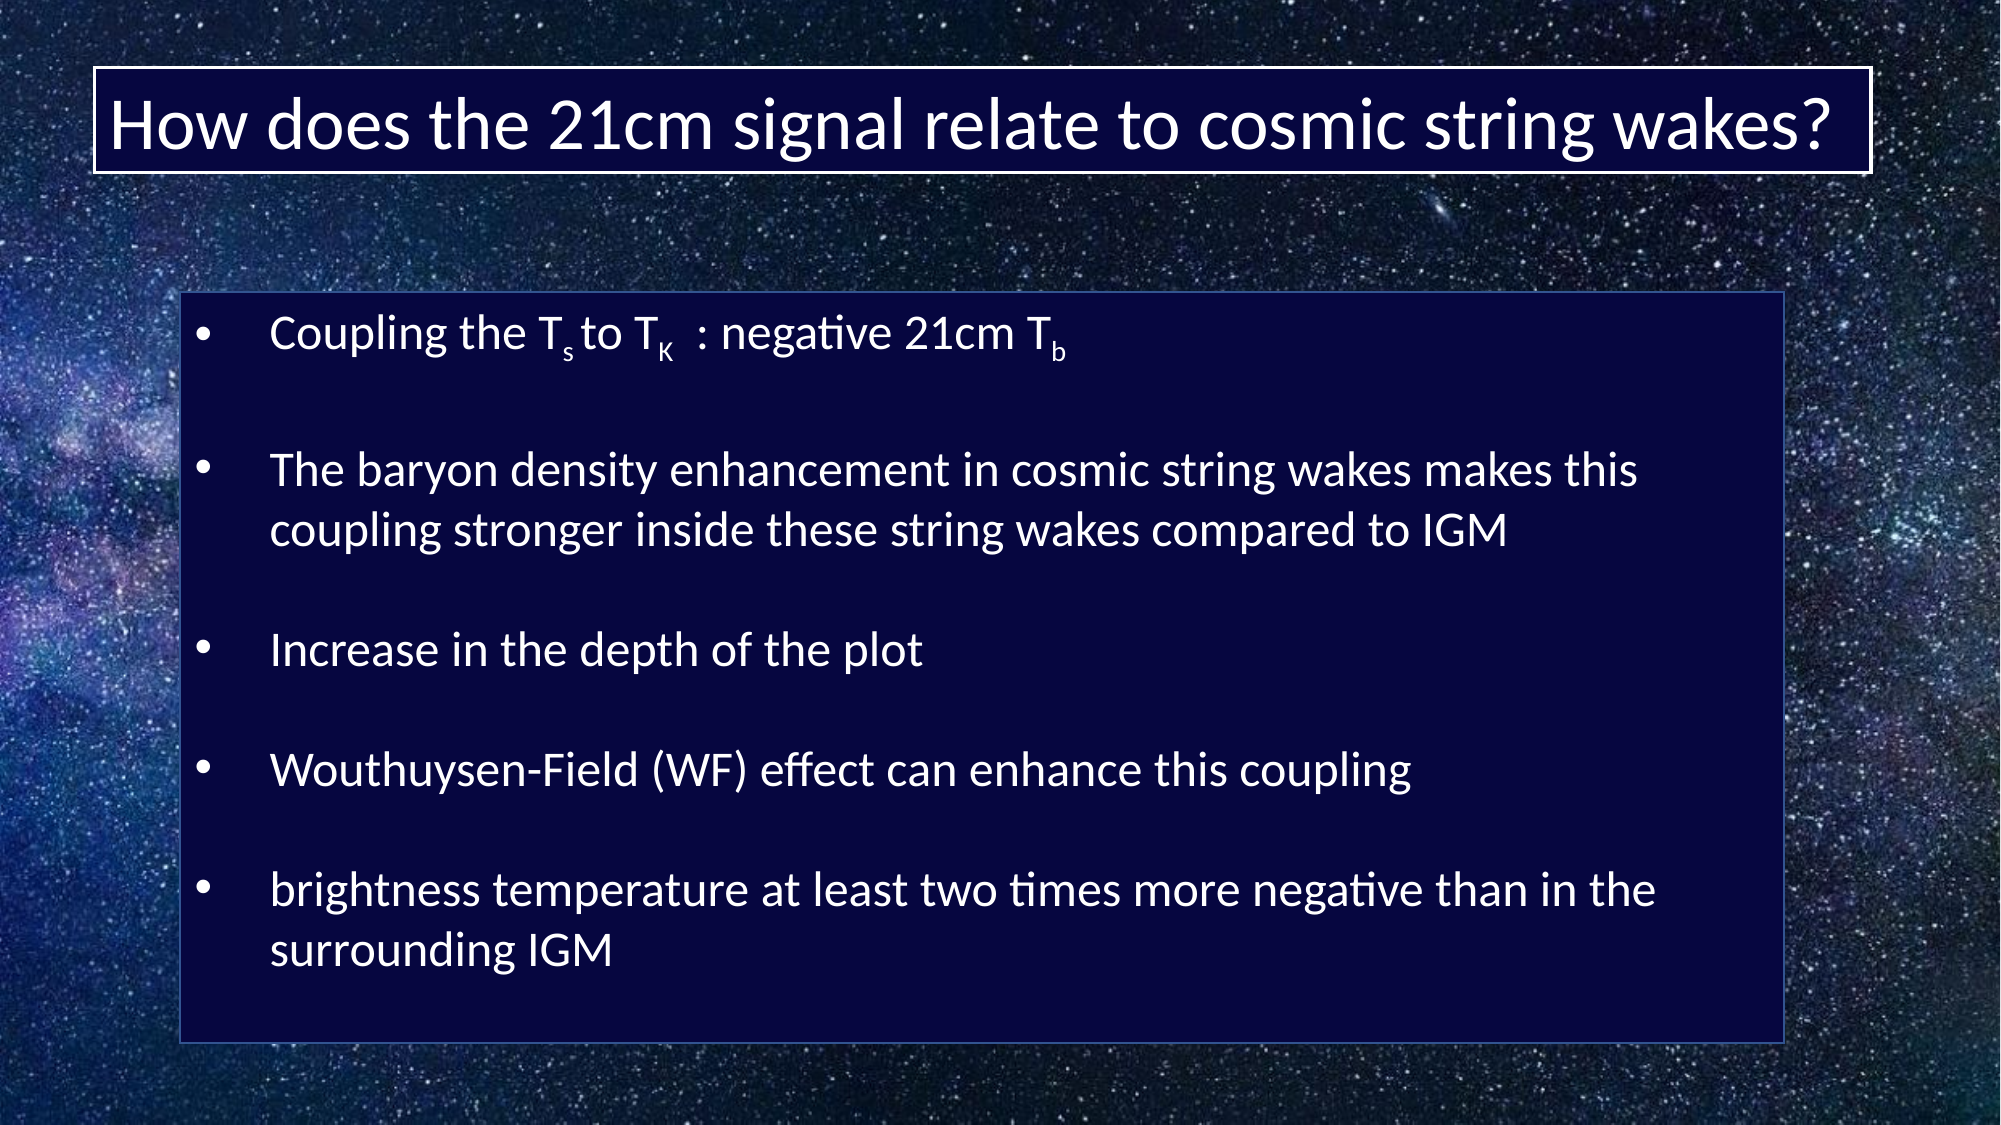

How does the 21cm signal relate to cosmic string wakes?
Coupling the Ts to TK  : negative 21cm Tb

The baryon density enhancement in cosmic string wakes makes this coupling stronger inside these string wakes compared to IGM

Increase in the depth of the plot

Wouthuysen-Field (WF) effect can enhance this coupling

brightness temperature at least two times more negative than in the surrounding IGM